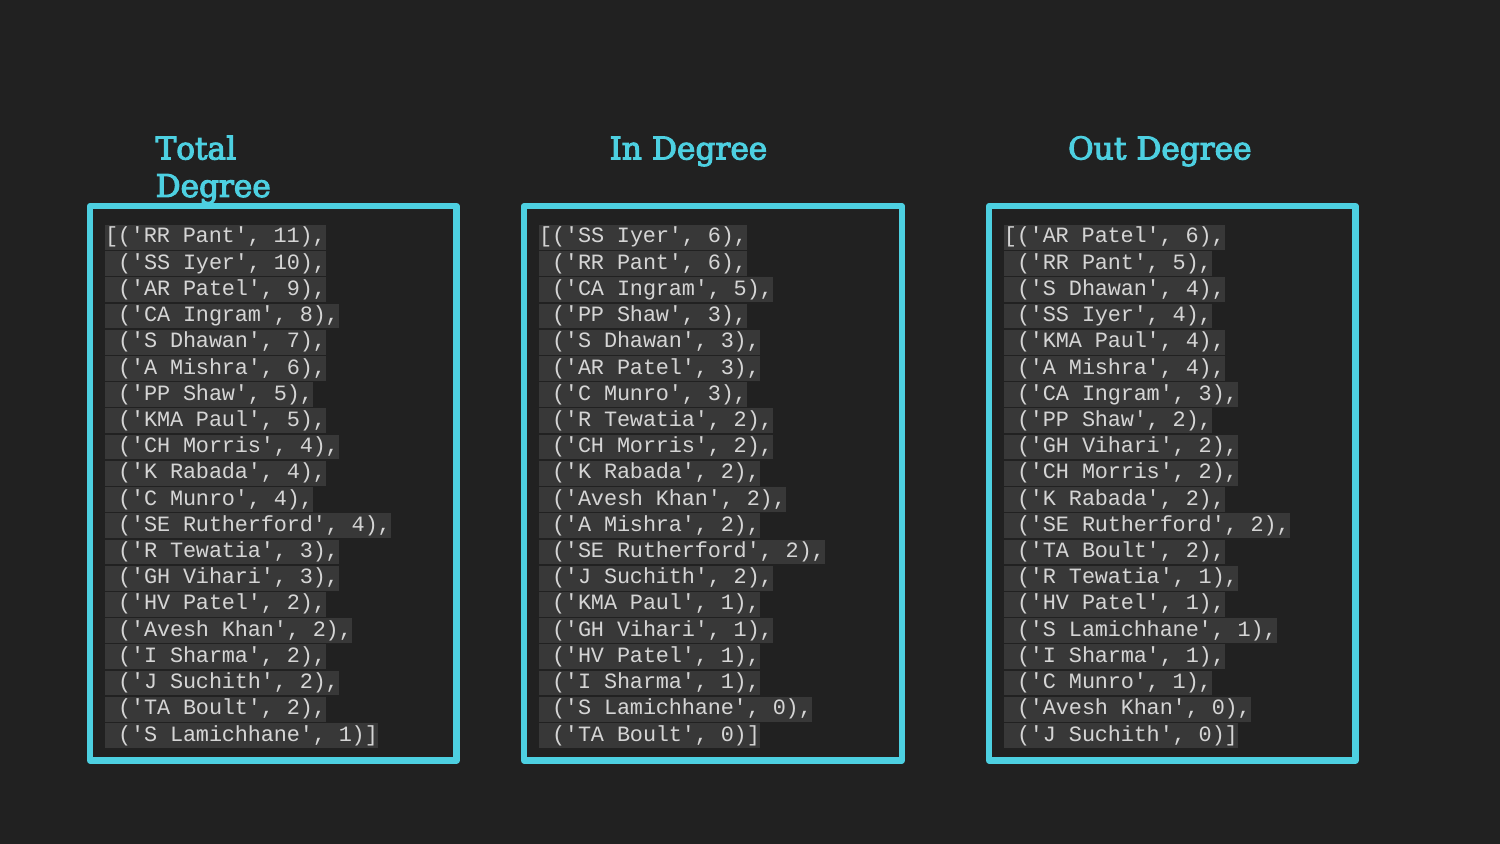

Total Degree
In Degree
Out Degree
[('RR Pant', 11),
 ('SS Iyer', 10),
 ('AR Patel', 9),
 ('CA Ingram', 8),
 ('S Dhawan', 7),
 ('A Mishra', 6),
 ('PP Shaw', 5),
 ('KMA Paul', 5),
 ('CH Morris', 4),
 ('K Rabada', 4),
 ('C Munro', 4),
 ('SE Rutherford', 4),
 ('R Tewatia', 3),
 ('GH Vihari', 3),
 ('HV Patel', 2),
 ('Avesh Khan', 2),
 ('I Sharma', 2),
 ('J Suchith', 2),
 ('TA Boult', 2),
 ('S Lamichhane', 1)]
[('SS Iyer', 6),
 ('RR Pant', 6),
 ('CA Ingram', 5),
 ('PP Shaw', 3),
 ('S Dhawan', 3),
 ('AR Patel', 3),
 ('C Munro', 3),
 ('R Tewatia', 2),
 ('CH Morris', 2),
 ('K Rabada', 2),
 ('Avesh Khan', 2),
 ('A Mishra', 2),
 ('SE Rutherford', 2),
 ('J Suchith', 2),
 ('KMA Paul', 1),
 ('GH Vihari', 1),
 ('HV Patel', 1),
 ('I Sharma', 1),
 ('S Lamichhane', 0),
 ('TA Boult', 0)]
[('AR Patel', 6),
 ('RR Pant', 5),
 ('S Dhawan', 4),
 ('SS Iyer', 4),
 ('KMA Paul', 4),
 ('A Mishra', 4),
 ('CA Ingram', 3),
 ('PP Shaw', 2),
 ('GH Vihari', 2),
 ('CH Morris', 2),
 ('K Rabada', 2),
 ('SE Rutherford', 2),
 ('TA Boult', 2),
 ('R Tewatia', 1),
 ('HV Patel', 1),
 ('S Lamichhane', 1),
 ('I Sharma', 1),
 ('C Munro', 1),
 ('Avesh Khan', 0),
 ('J Suchith', 0)]